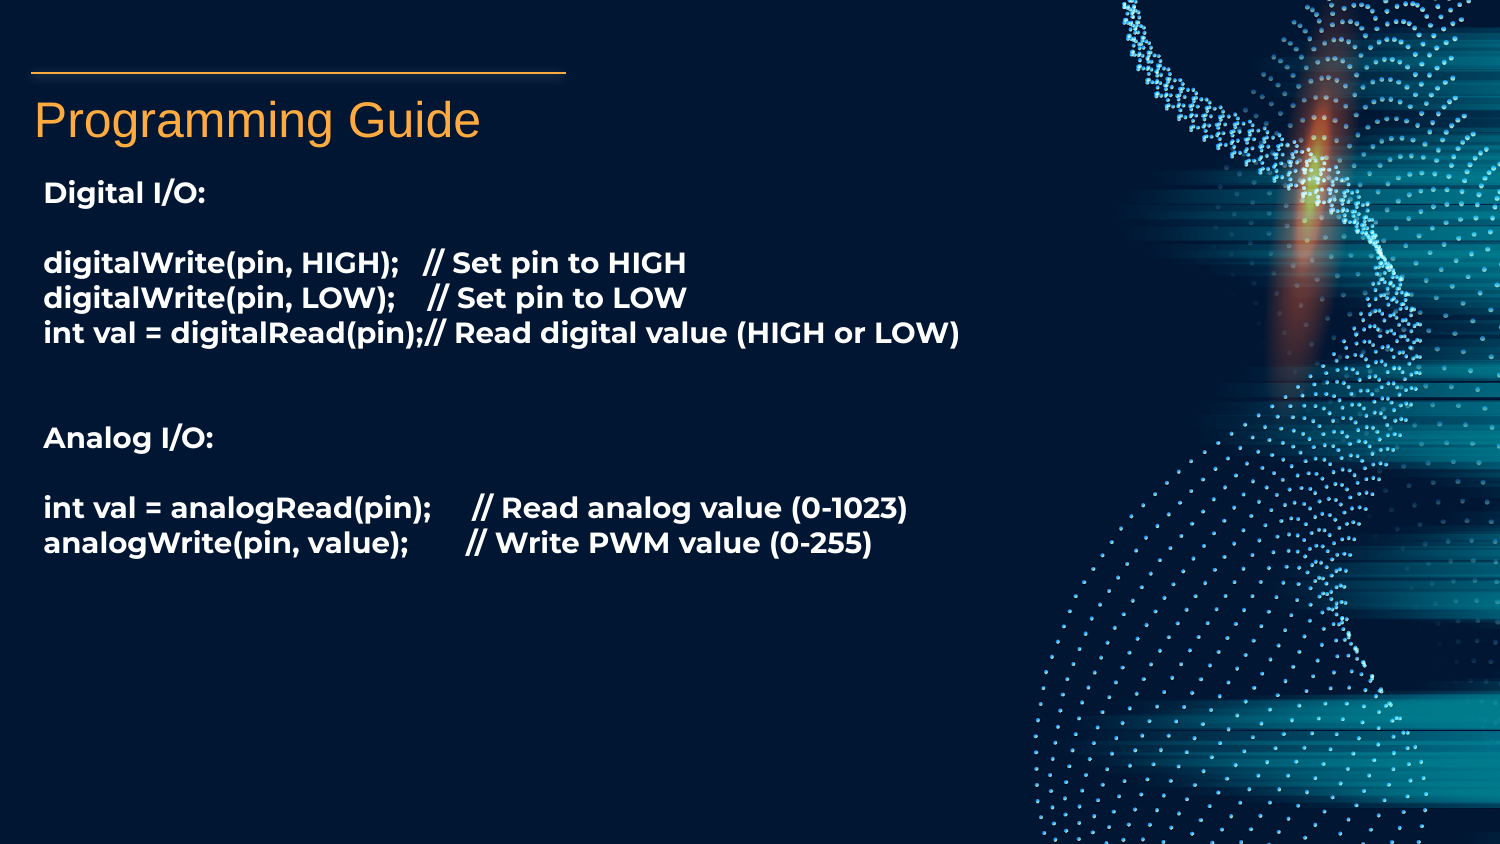

# Programming Guide
Digital I/O:

digitalWrite(pin, HIGH);   // Set pin to HIGH
digitalWrite(pin, LOW);    // Set pin to LOW
int val = digitalRead(pin);// Read digital value (HIGH or LOW)

Analog I/O:

int val = analogRead(pin);     // Read analog value (0-1023)
analogWrite(pin, value);       // Write PWM value (0-255)